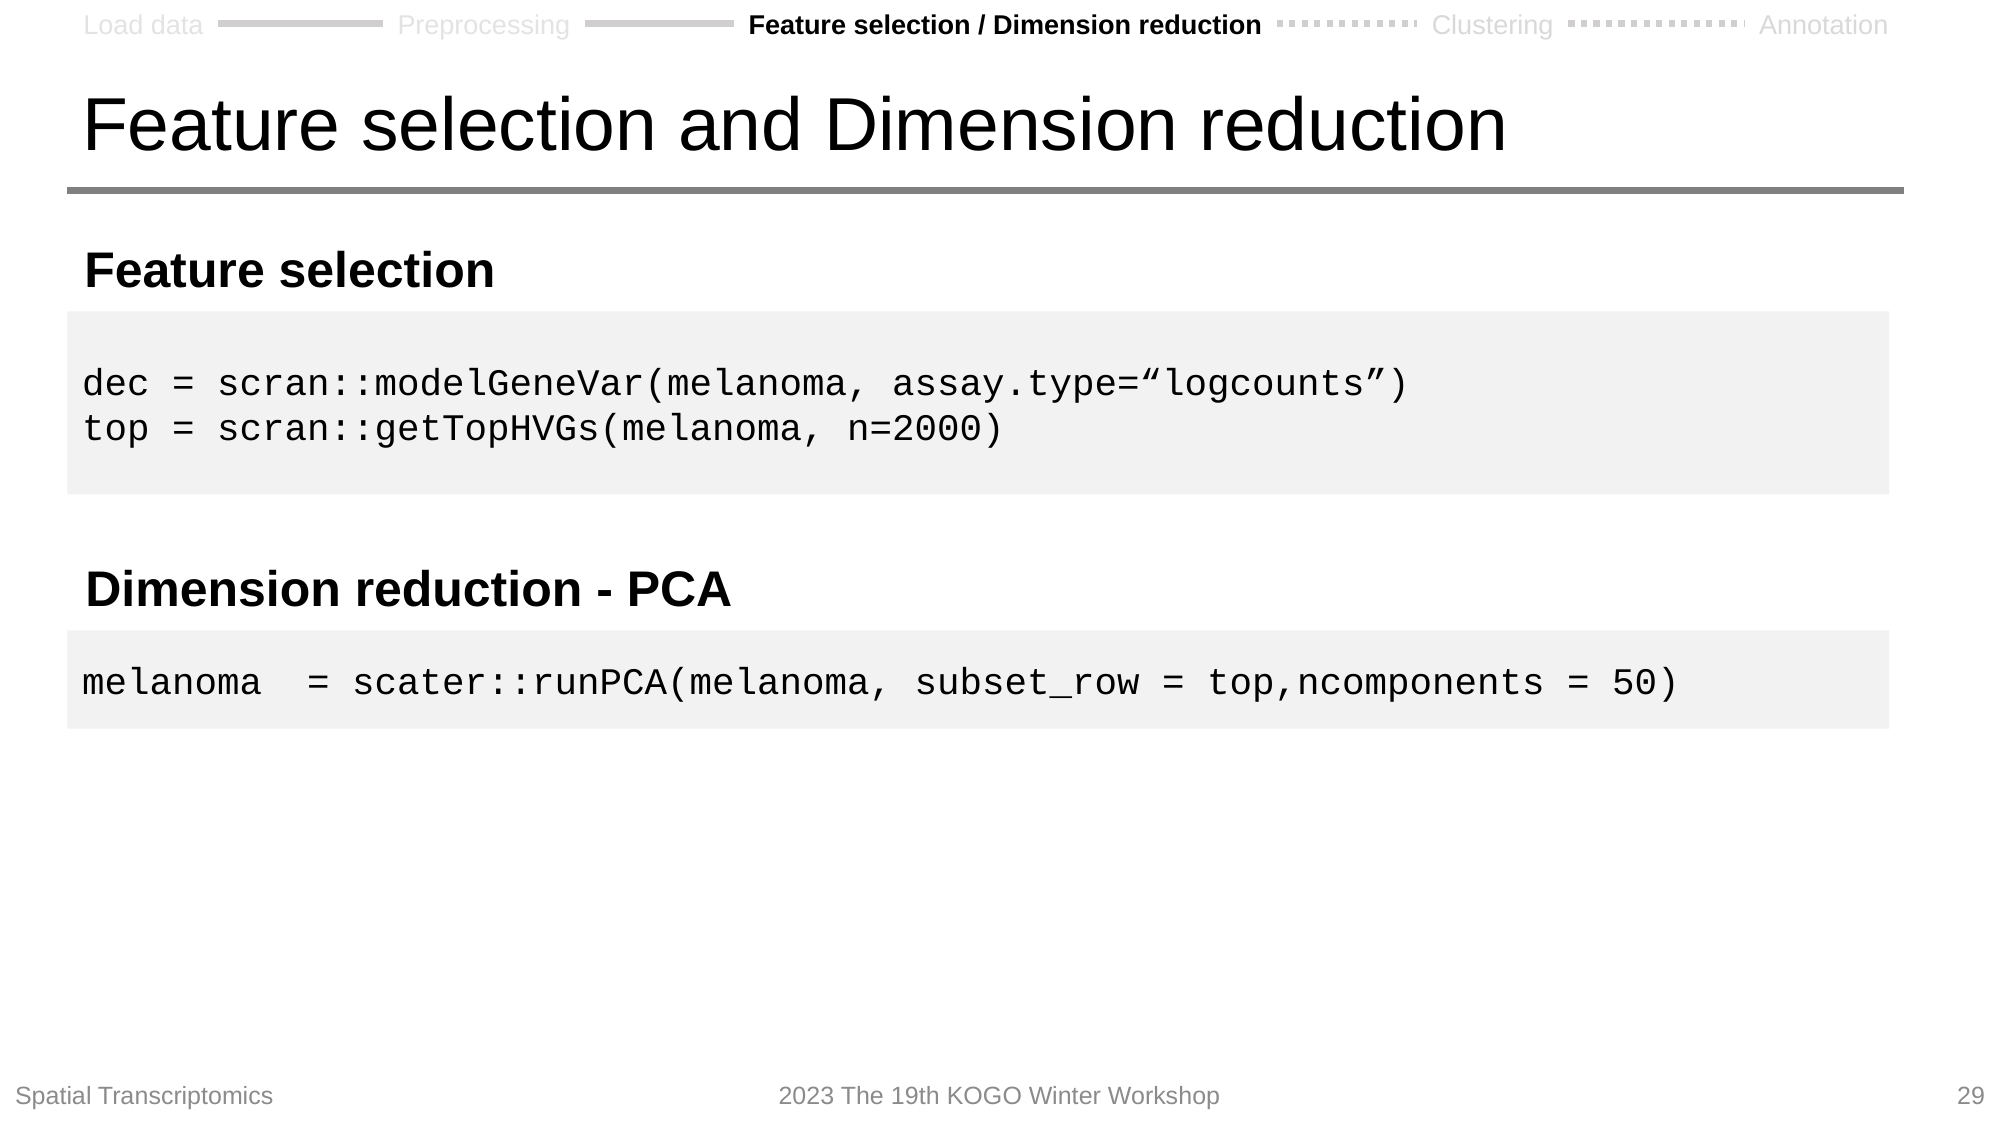

Load data
Preprocessing
Feature selection / Dimension reduction
Clustering
Annotation
# Feature selection and Dimension reduction
Feature selection
dec = scran::modelGeneVar(melanoma, assay.type=“logcounts”)
top = scran::getTopHVGs(melanoma, n=2000)
Dimension reduction - PCA

melanoma  = scater::runPCA(melanoma, subset_row = top,ncomponents = 50)
Spatial Transcriptomics
2023 The 19th KOGO Winter Workshop
29